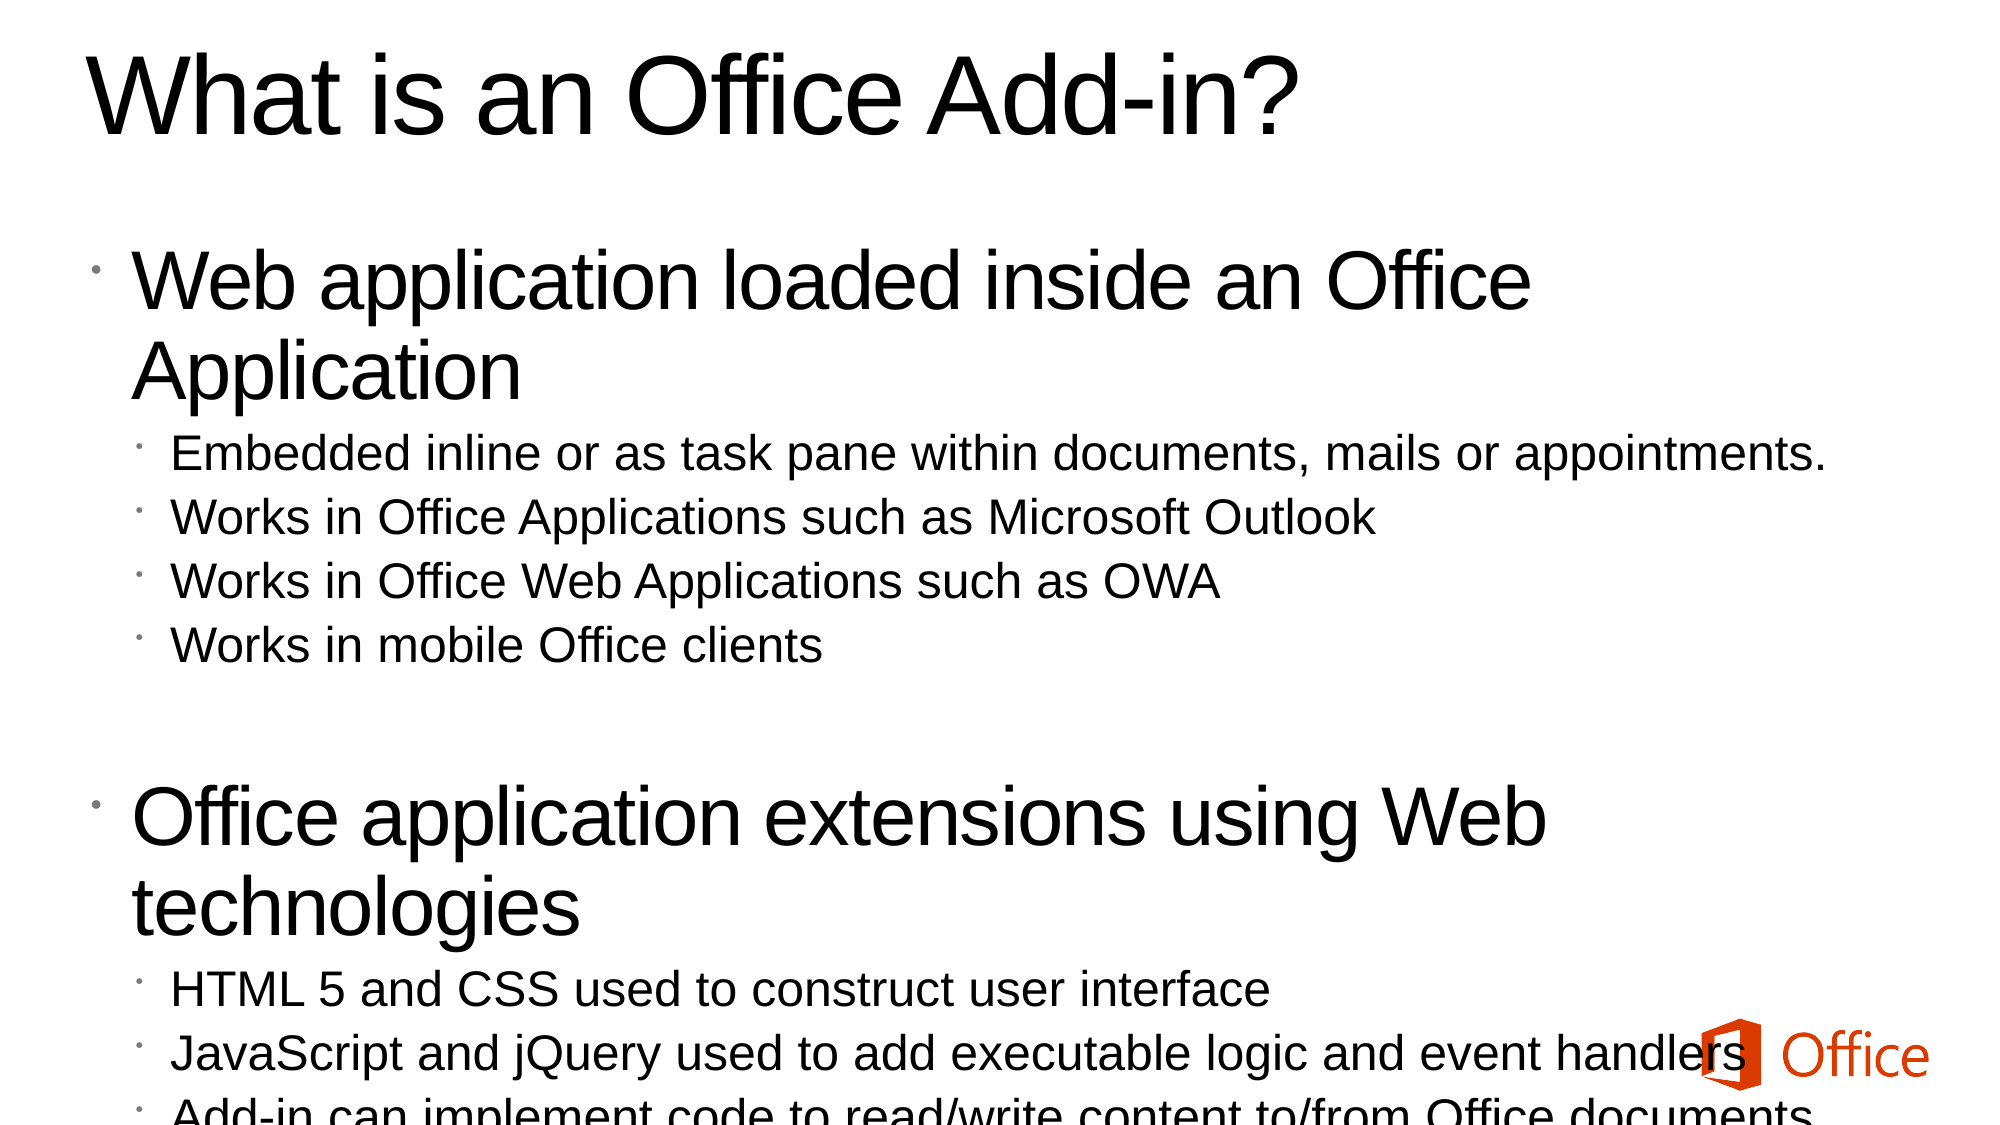

# What is an Office Add-in?
Web application loaded inside an Office Application
Embedded inline or as task pane within documents, mails or appointments.
Works in Office Applications such as Microsoft Outlook
Works in Office Web Applications such as OWA
Works in mobile Office clients

Office application extensions using Web technologies
HTML 5 and CSS used to construct user interface
JavaScript and jQuery used to add executable logic and event handlers
Add-in can implement code to read/write content to/from Office documents
Add-in can call Web services hosted over Internet or running within local network